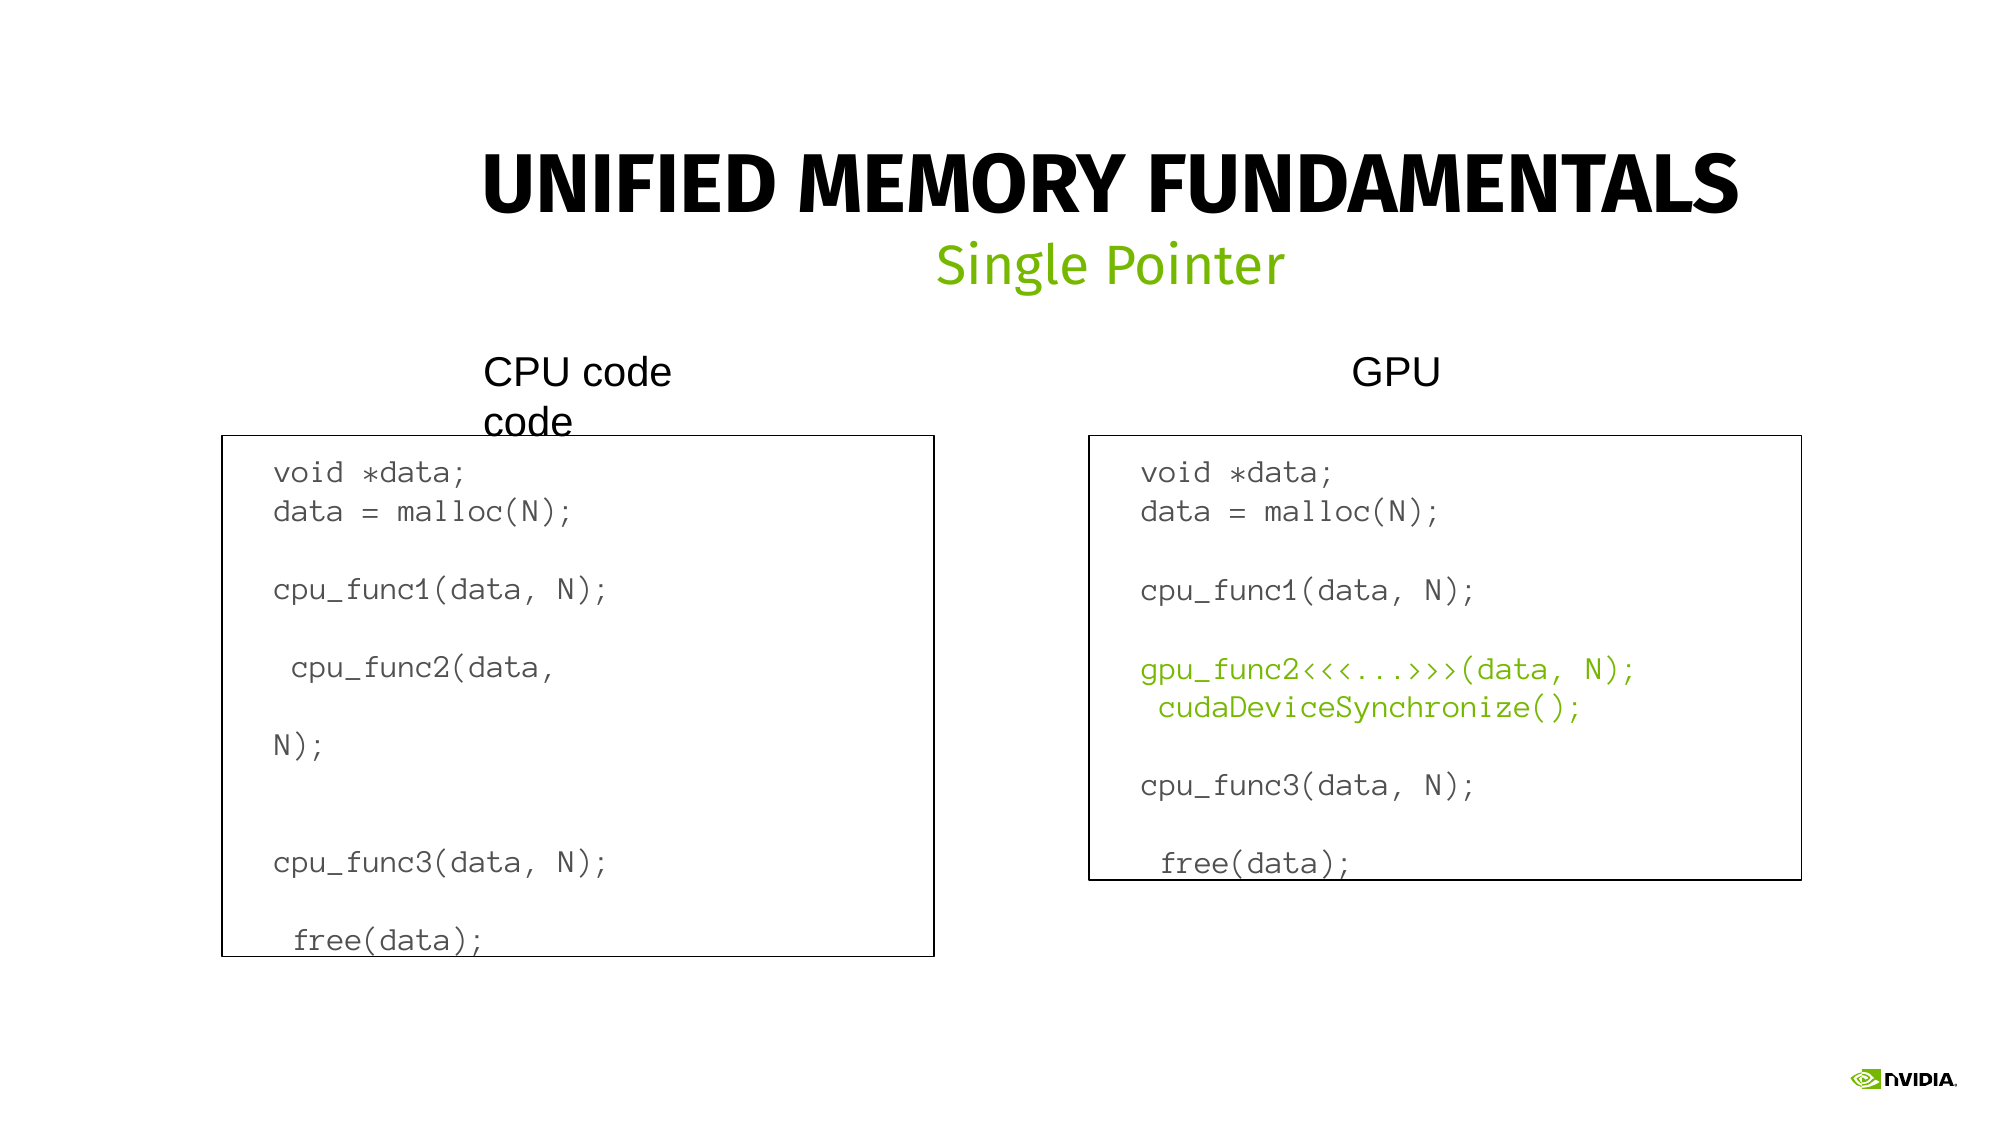

# UNIFIED MEMORY FUNDAMENTALS
Single Pointer
CPU code	GPU code
void *data;
data = malloc(N);

cpu_func1(data, N);

gpu_func2<<<...>>>(data, N);  cudaDeviceSynchronize();
cpu_func3(data, N);  free(data);
void *data;
data = malloc(N);
cpu_func1(data, N);  cpu_func2(data, N);

cpu_func3(data, N);  free(data);
266